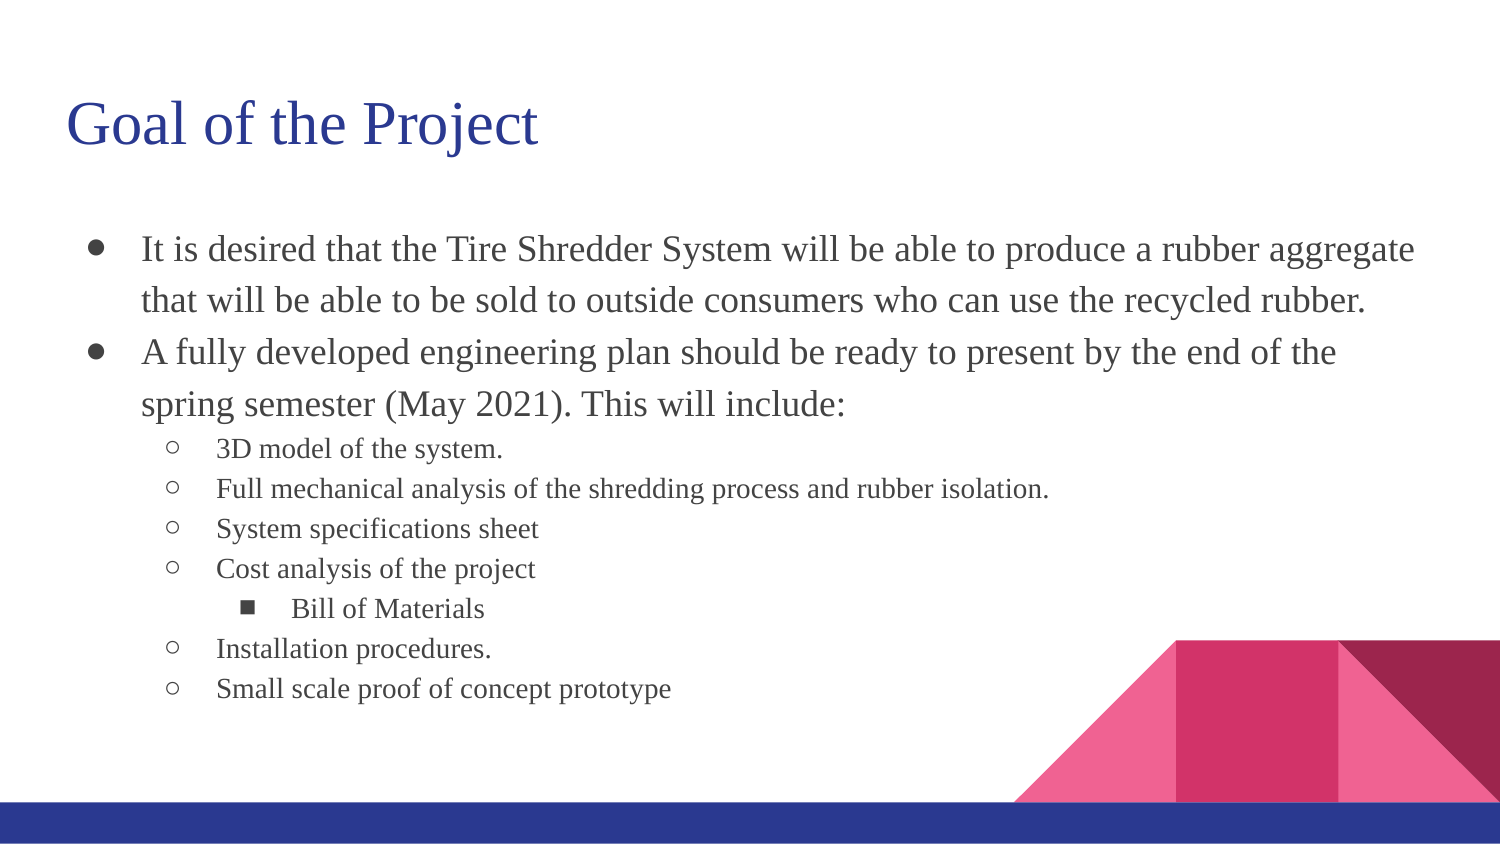

# Goal of the Project
It is desired that the Tire Shredder System will be able to produce a rubber aggregate that will be able to be sold to outside consumers who can use the recycled rubber.
A fully developed engineering plan should be ready to present by the end of the spring semester (May 2021). This will include:
3D model of the system.
Full mechanical analysis of the shredding process and rubber isolation.
System specifications sheet
Cost analysis of the project
Bill of Materials
Installation procedures.
Small scale proof of concept prototype